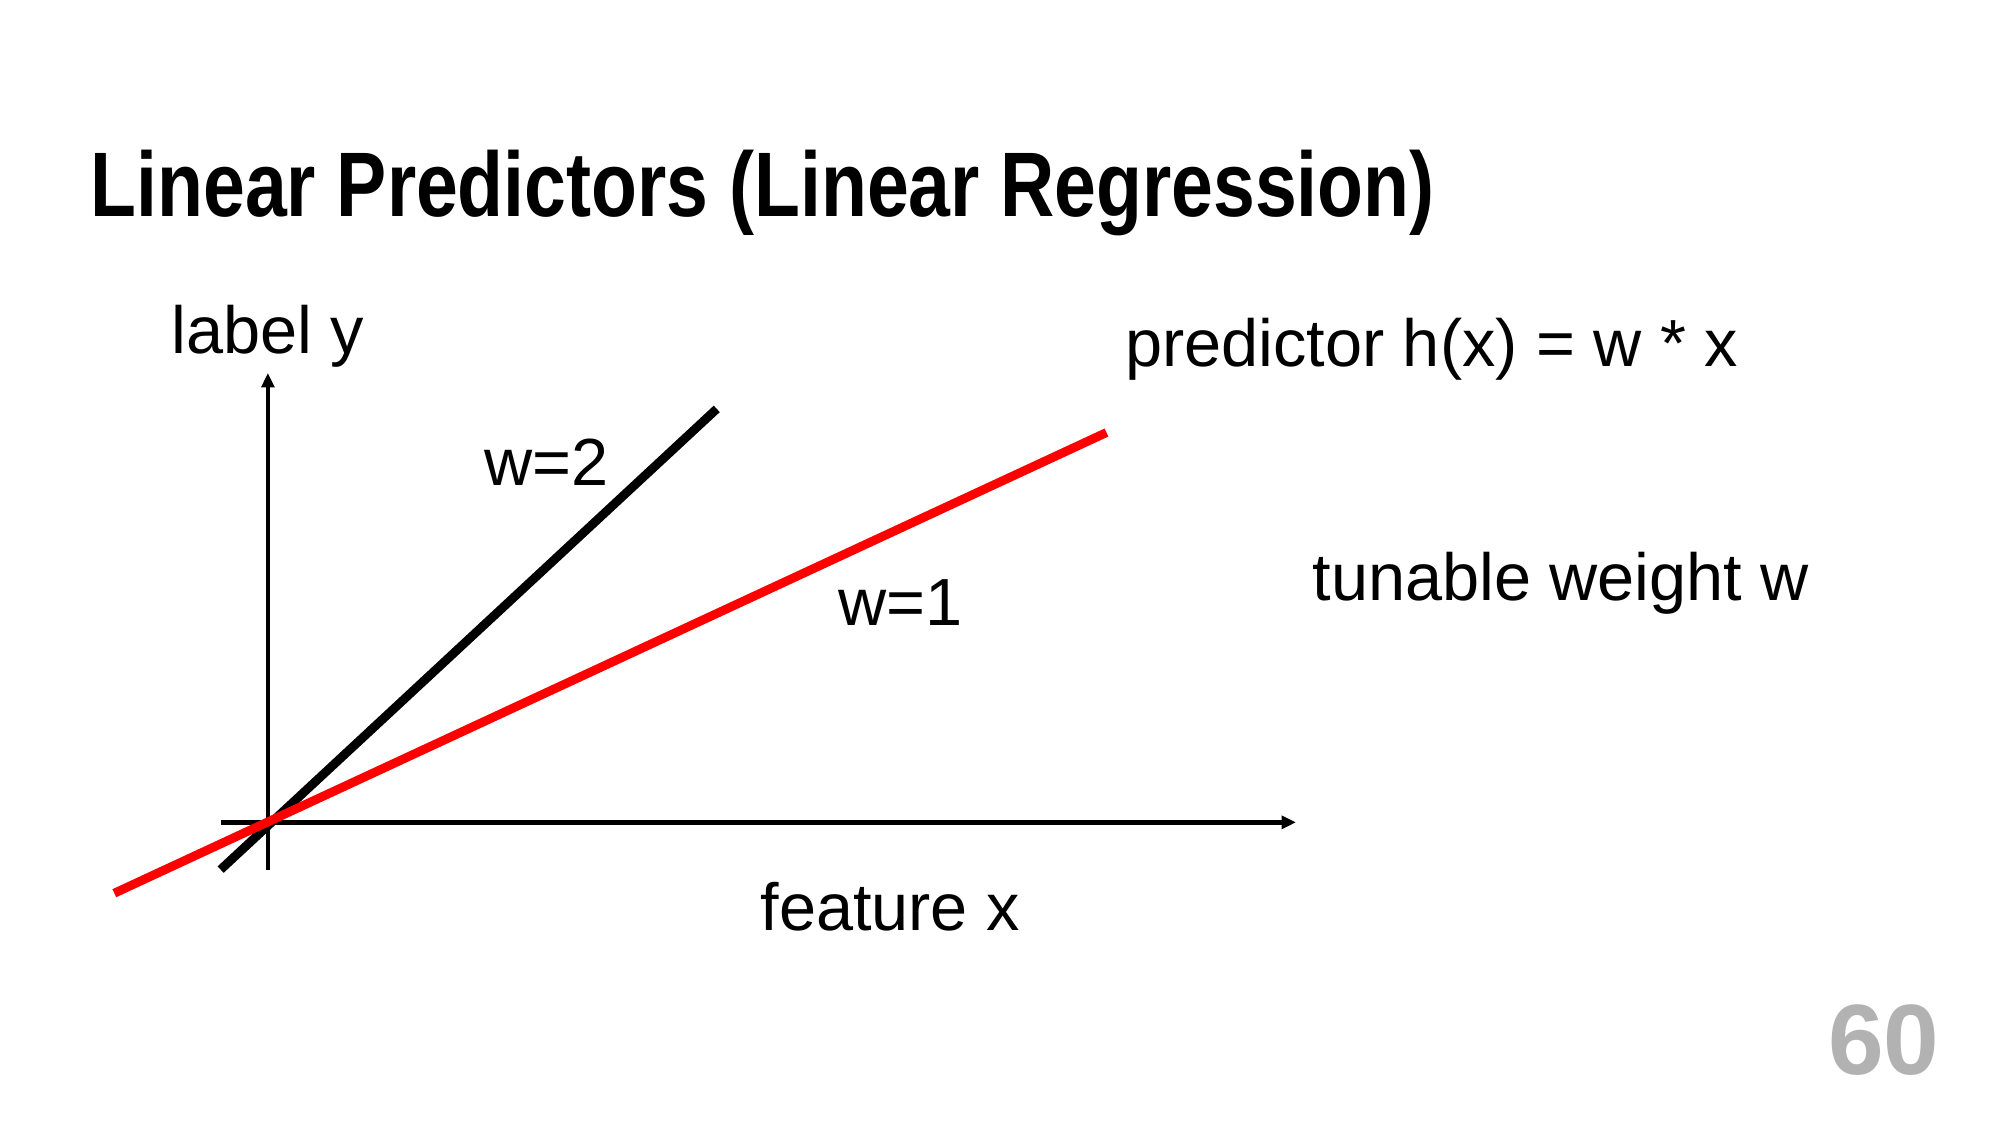

# Linear Predictors (Linear Regression)
label y
predictor h(x) = w * x
w=2
tunable weight w
w=1
feature x
60